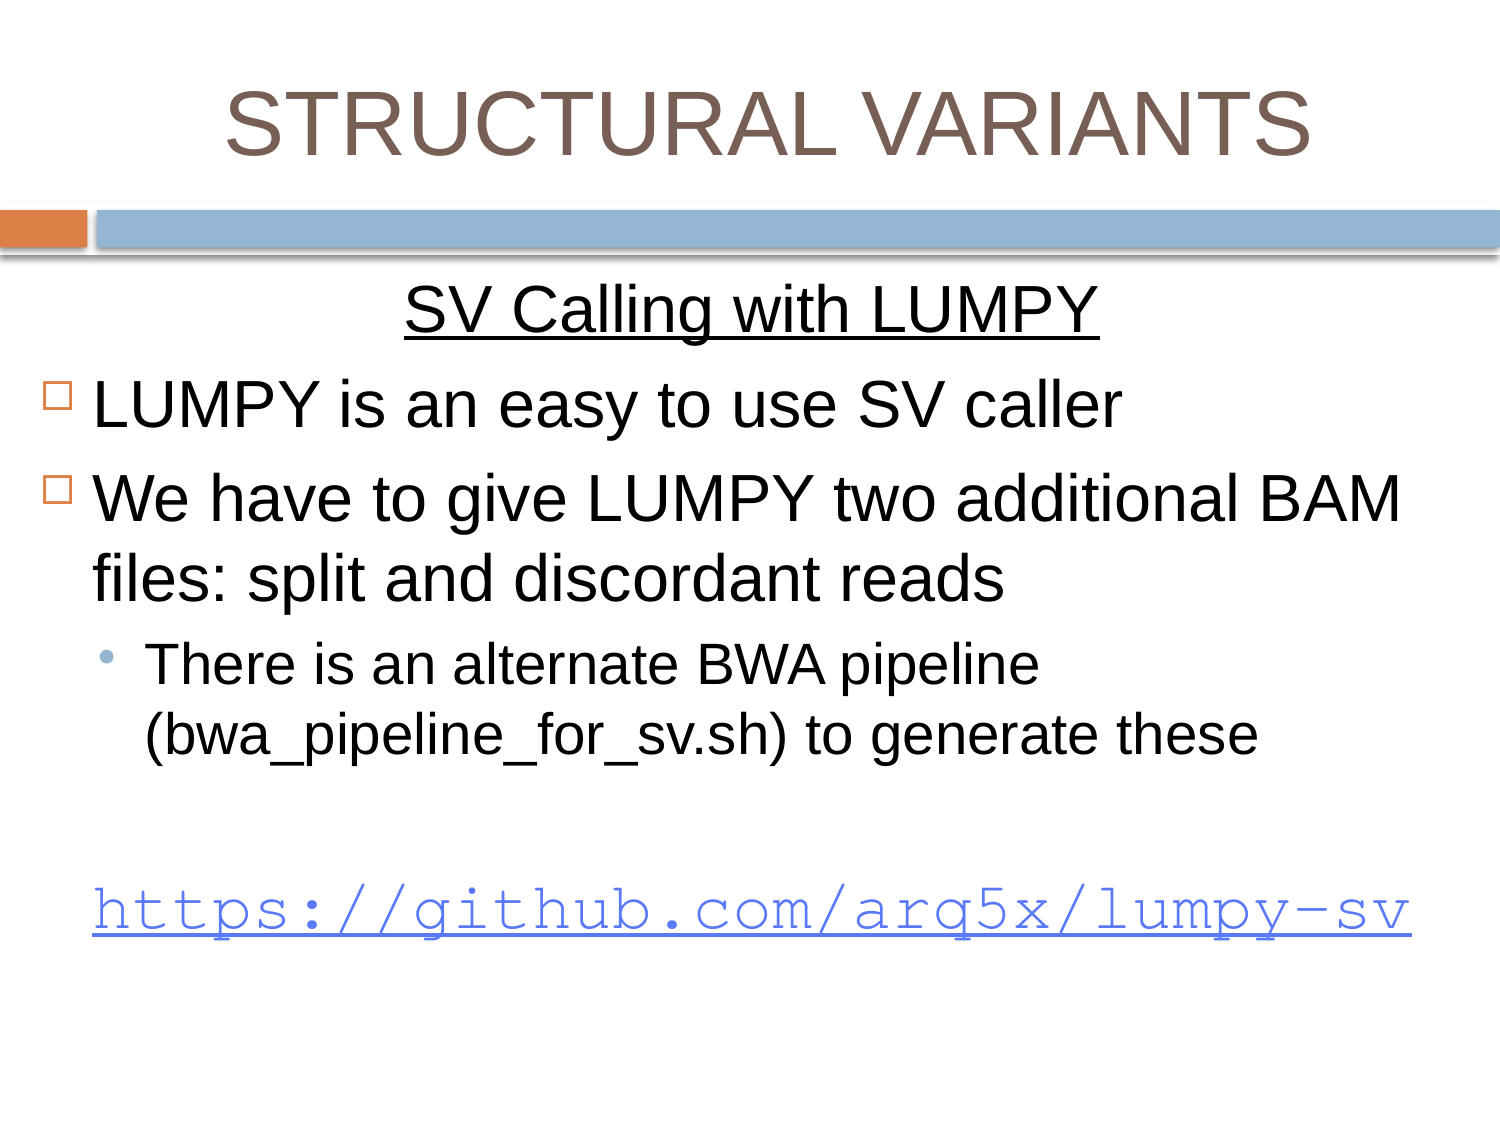

# STRUCTURAL VARIANTS
SV Calling with LUMPY
LUMPY is an easy to use SV caller
We have to give LUMPY two additional BAM files: split and discordant reads
There is an alternate BWA pipeline (bwa_pipeline_for_sv.sh) to generate these

https://github.com/arq5x/lumpy-sv